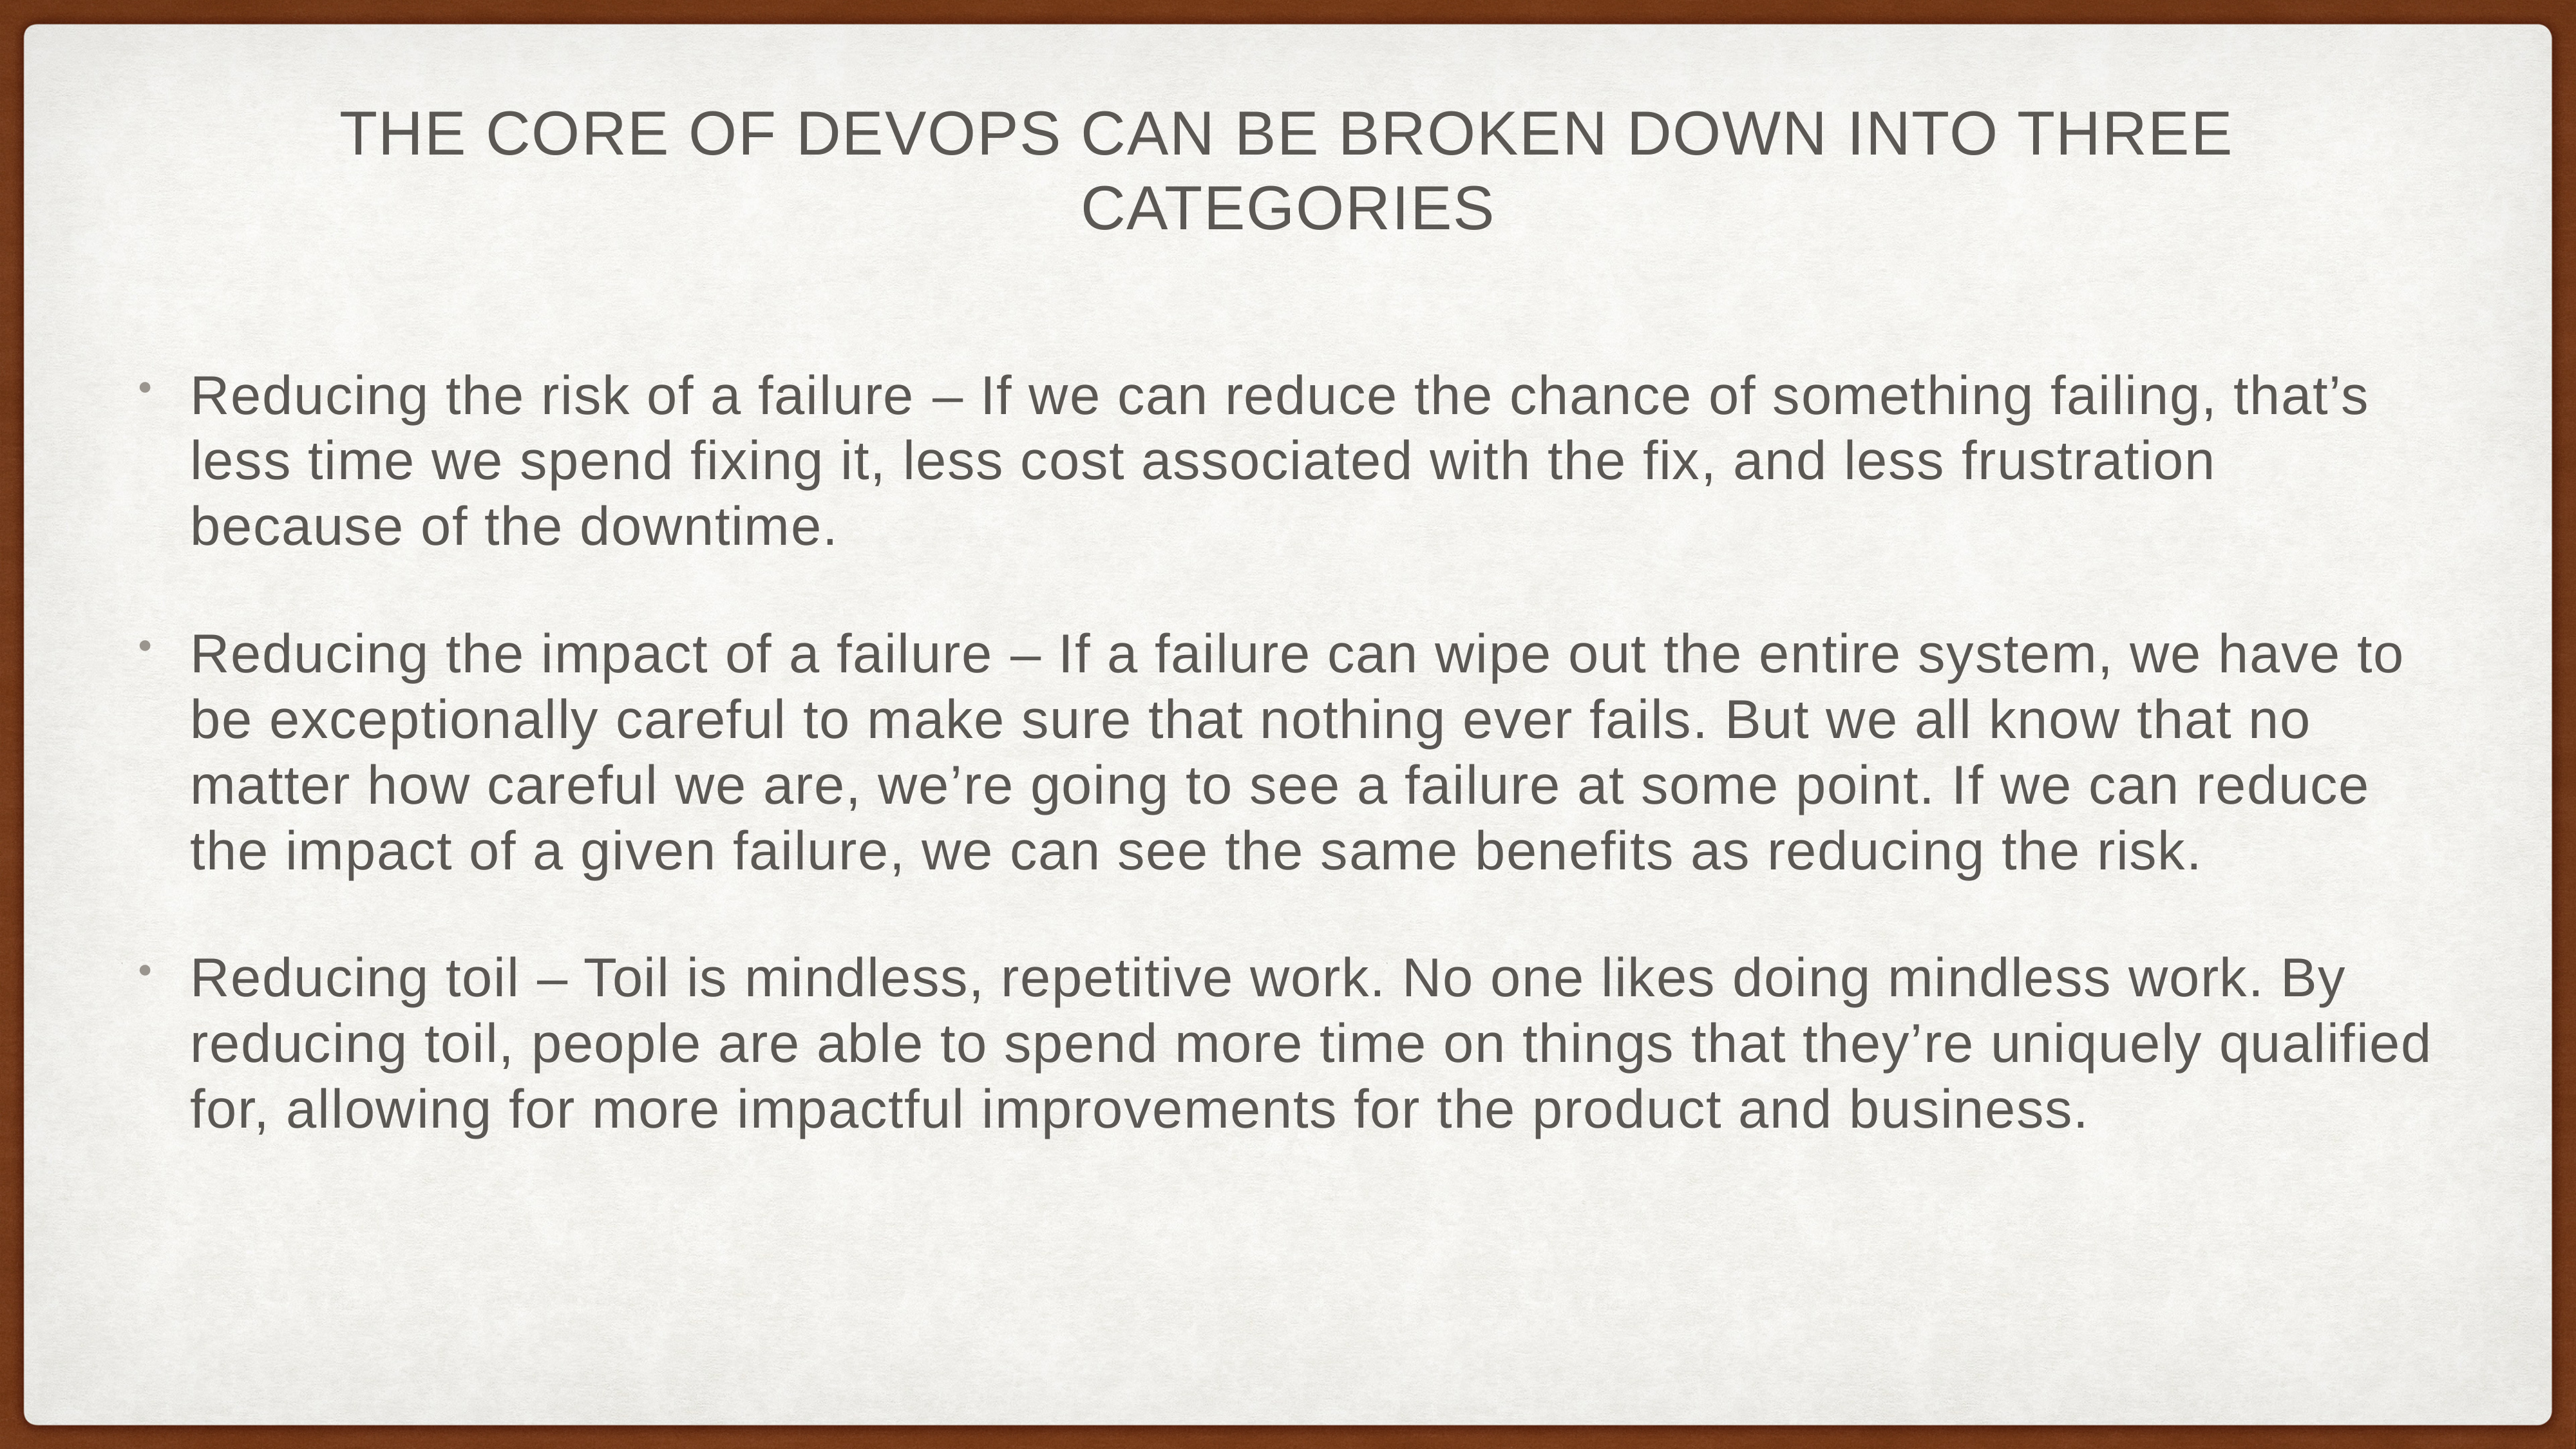

# The core of DevOps can be broken down into three categories
Reducing the risk of a failure – If we can reduce the chance of something failing, that’s less time we spend fixing it, less cost associated with the fix, and less frustration because of the downtime.
Reducing the impact of a failure – If a failure can wipe out the entire system, we have to be exceptionally careful to make sure that nothing ever fails. But we all know that no matter how careful we are, we’re going to see a failure at some point. If we can reduce the impact of a given failure, we can see the same benefits as reducing the risk.
Reducing toil – Toil is mindless, repetitive work. No one likes doing mindless work. By reducing toil, people are able to spend more time on things that they’re uniquely qualified for, allowing for more impactful improvements for the product and business.